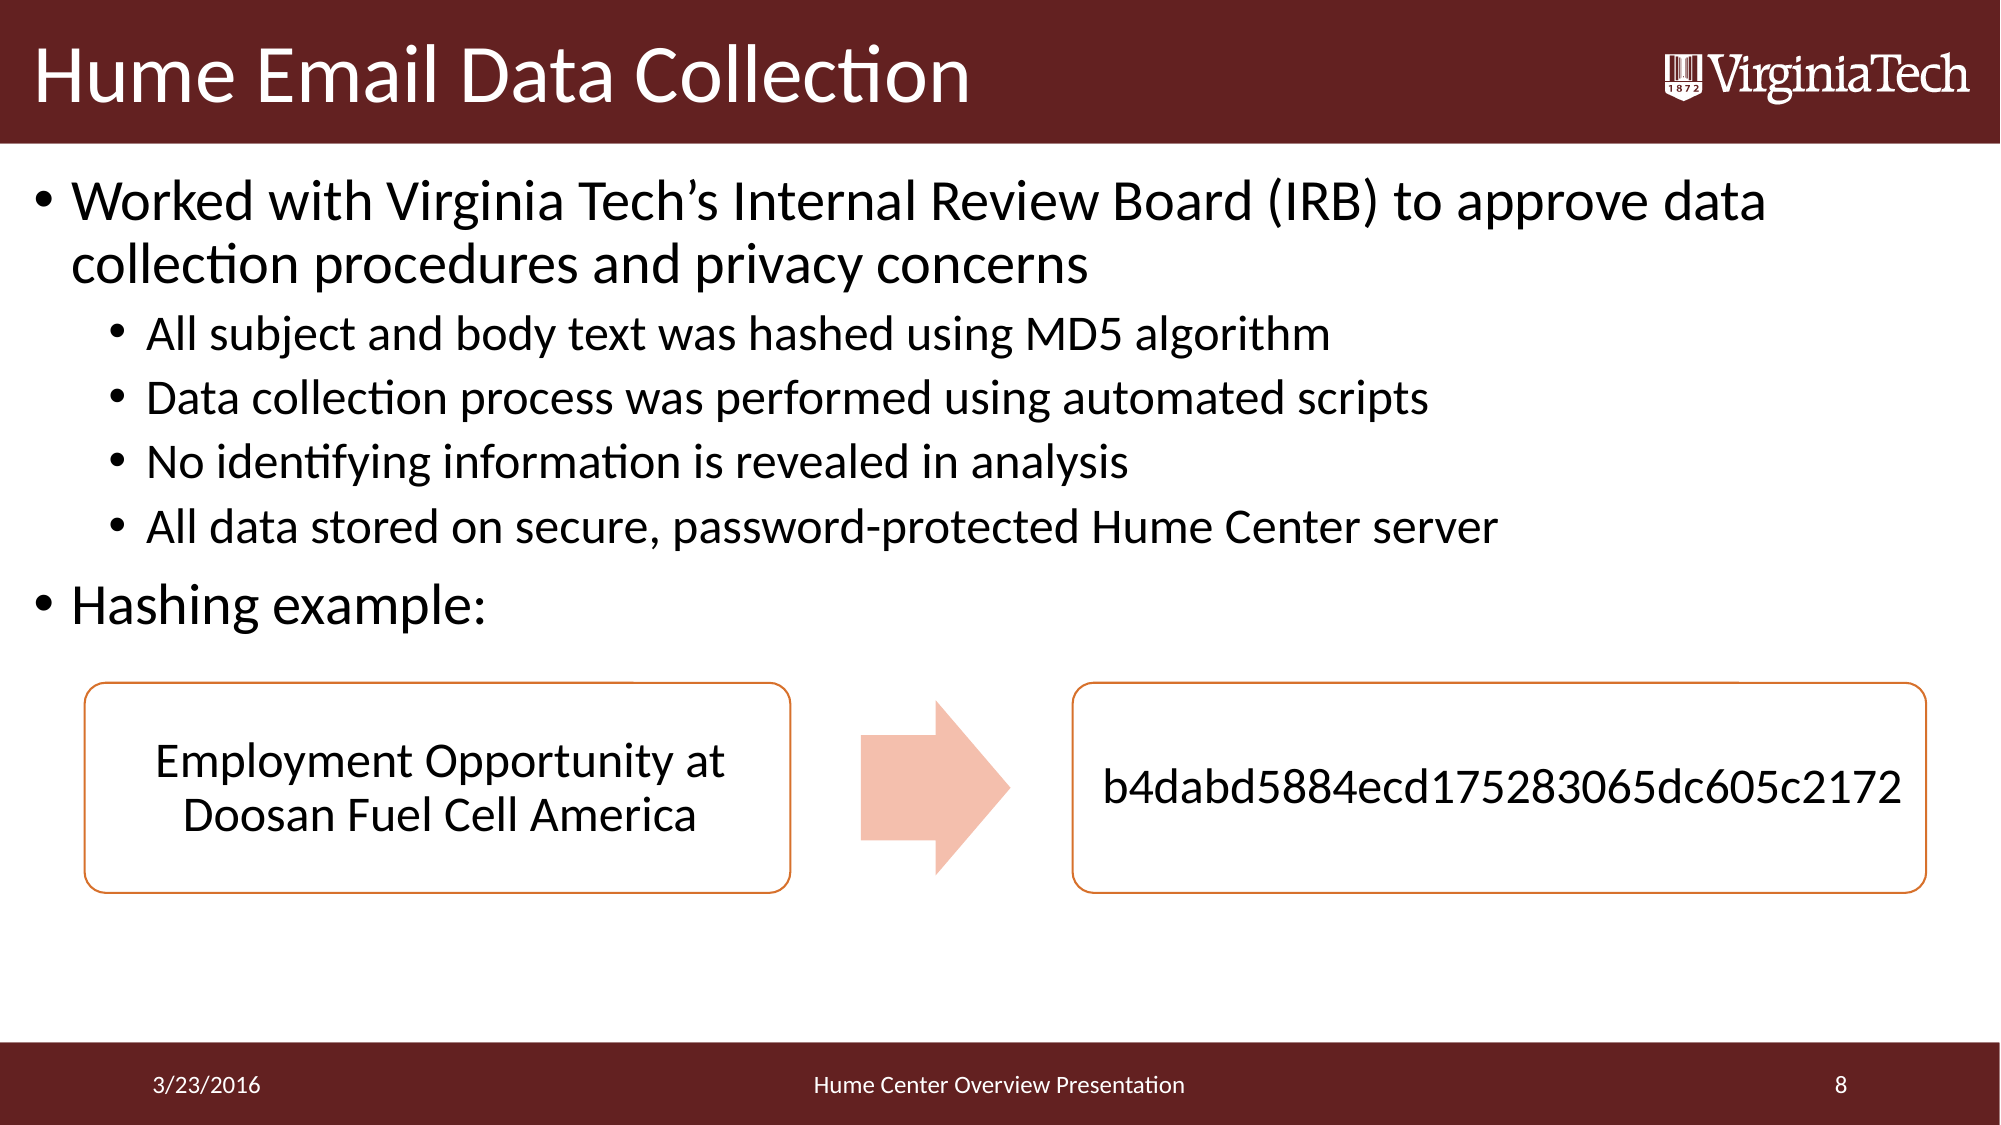

# Hume Email Data Collection
Worked with Virginia Tech’s Internal Review Board (IRB) to approve data collection procedures and privacy concerns
All subject and body text was hashed using MD5 algorithm
Data collection process was performed using automated scripts
No identifying information is revealed in analysis
All data stored on secure, password-protected Hume Center server
Hashing example:

Employment Opportunity at Doosan Fuel Cell America

b4dabd5884ecd175283065dc605c2172
3/23/2016
Hume Center Overview Presentation
8